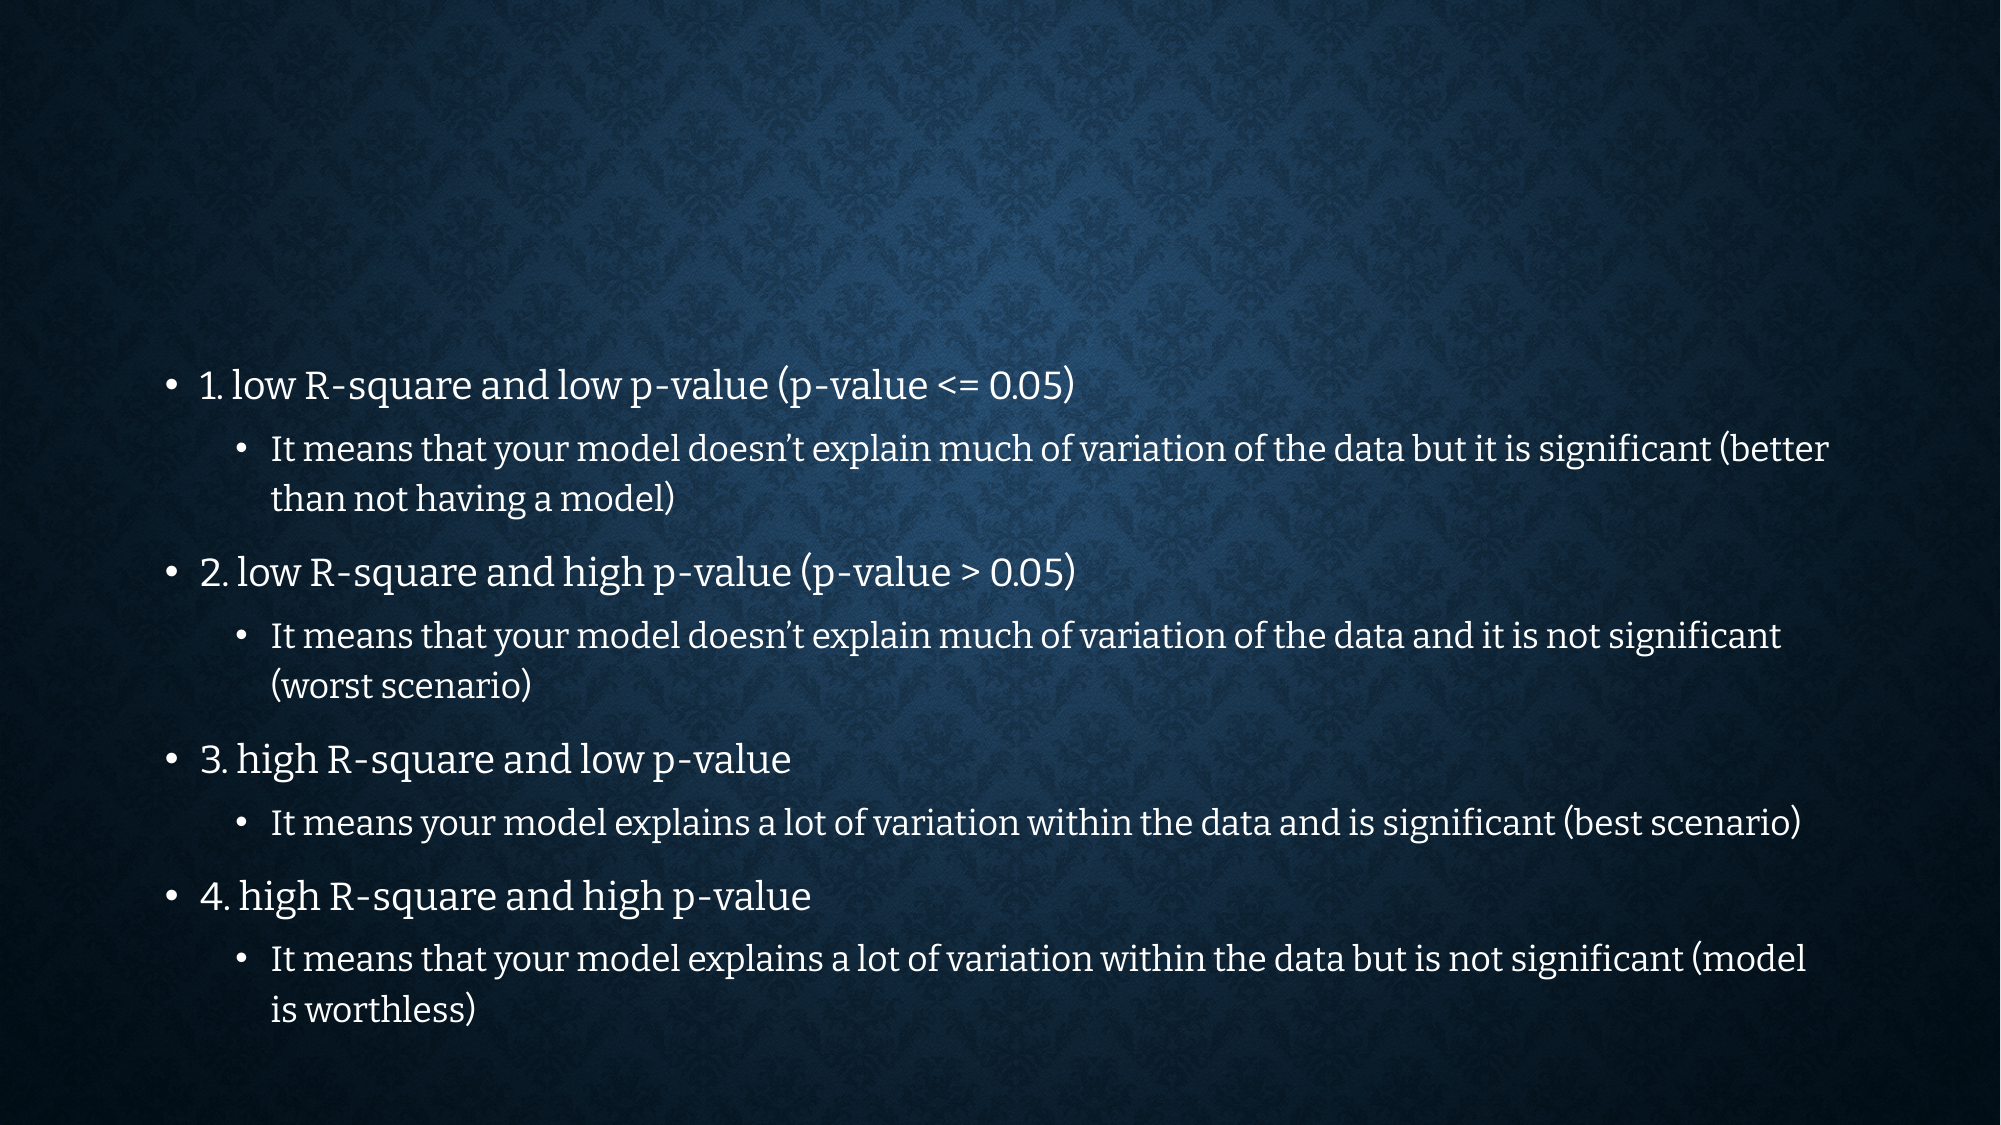

#
1. low R-square and low p-value (p-value <= 0.05)
It means that your model doesn’t explain much of variation of the data but it is significant (better than not having a model)
2. low R-square and high p-value (p-value > 0.05)
It means that your model doesn’t explain much of variation of the data and it is not significant (worst scenario)
3. high R-square and low p-value
It means your model explains a lot of variation within the data and is significant (best scenario)
4. high R-square and high p-value
It means that your model explains a lot of variation within the data but is not significant (model is worthless)